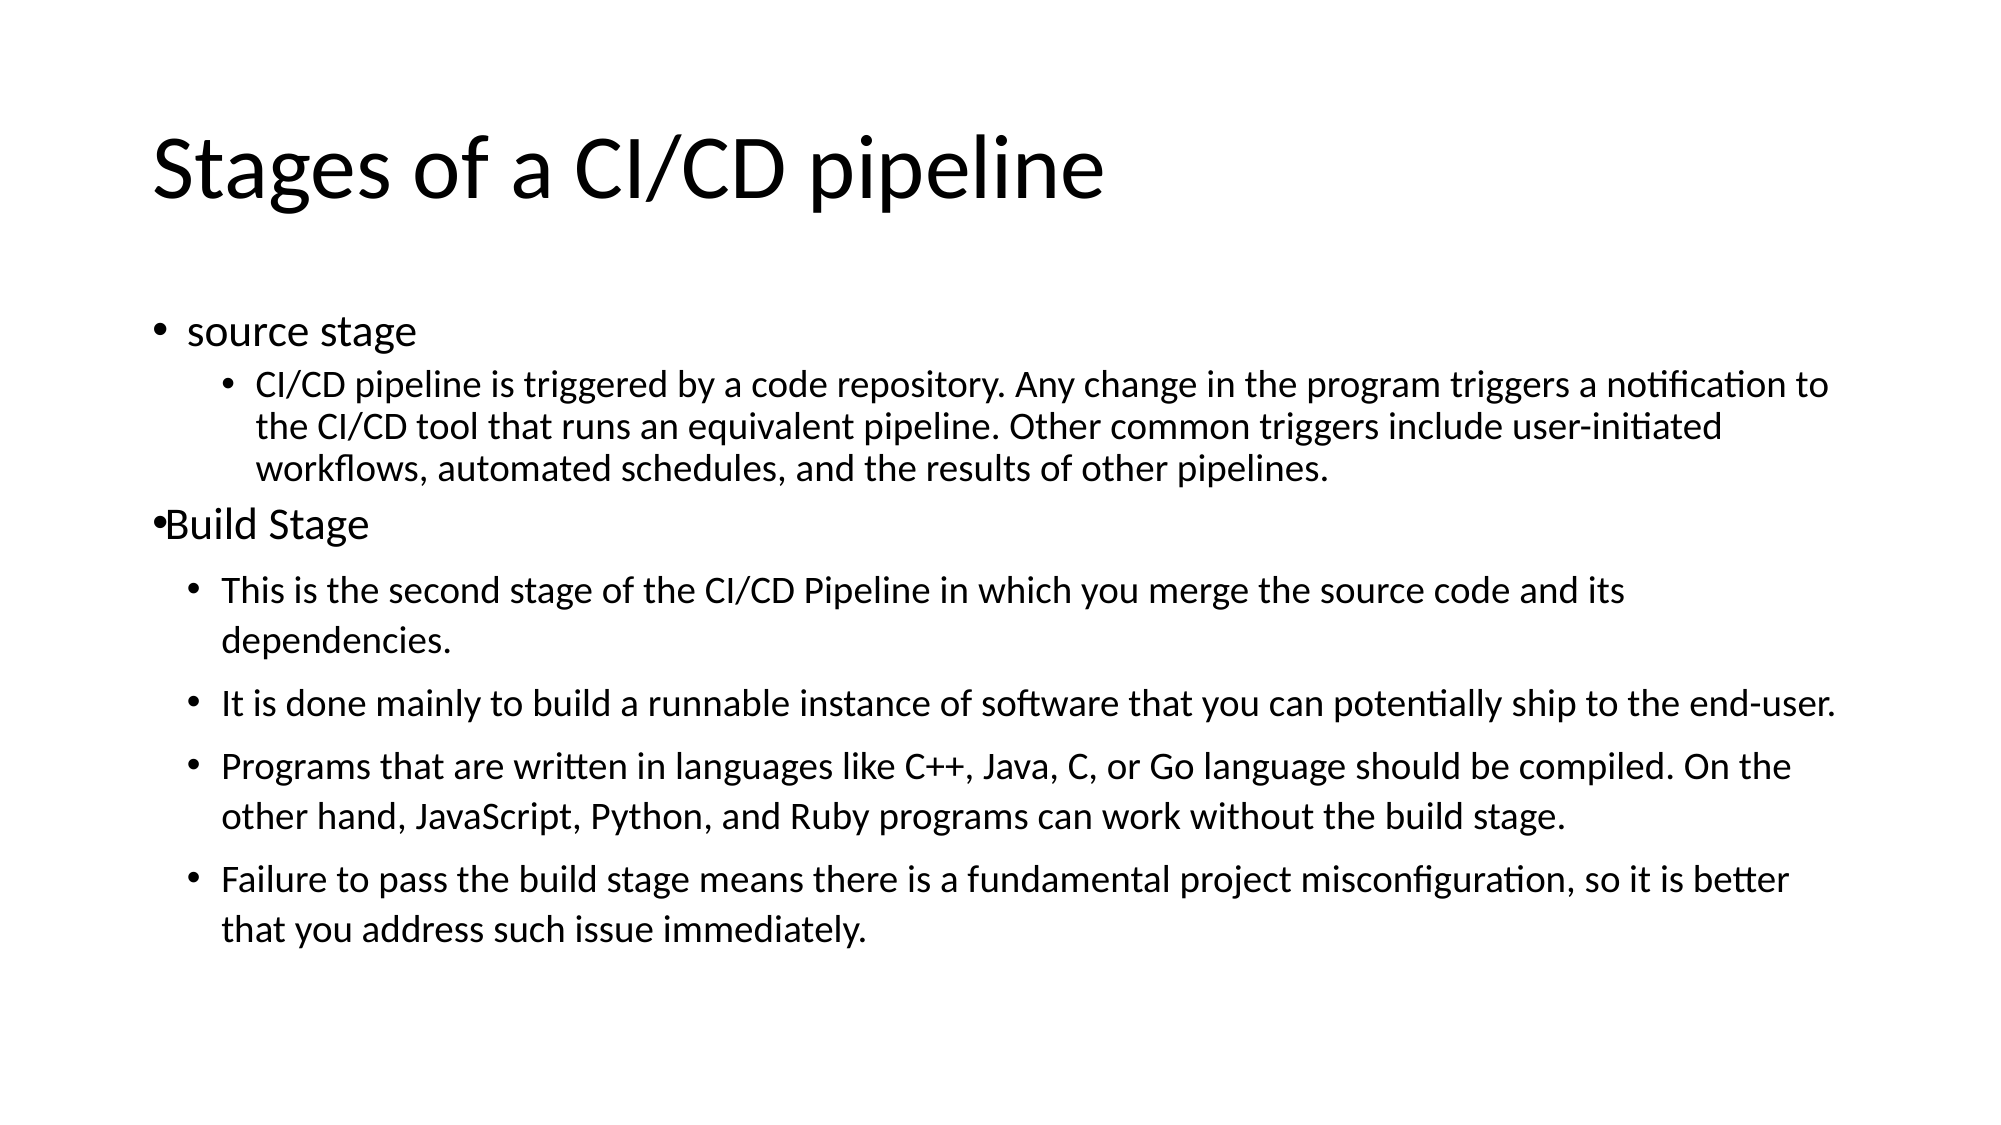

# Stages of a CI/CD pipeline
source stage
CI/CD pipeline is triggered by a code repository. Any change in the program triggers a notification to the CI/CD tool that runs an equivalent pipeline. Other common triggers include user-initiated workflows, automated schedules, and the results of other pipelines.
Build Stage
This is the second stage of the CI/CD Pipeline in which you merge the source code and its dependencies.
It is done mainly to build a runnable instance of software that you can potentially ship to the end-user.
Programs that are written in languages like C++, Java, C, or Go language should be compiled. On the other hand, JavaScript, Python, and Ruby programs can work without the build stage.
Failure to pass the build stage means there is a fundamental project misconfiguration, so it is better that you address such issue immediately.